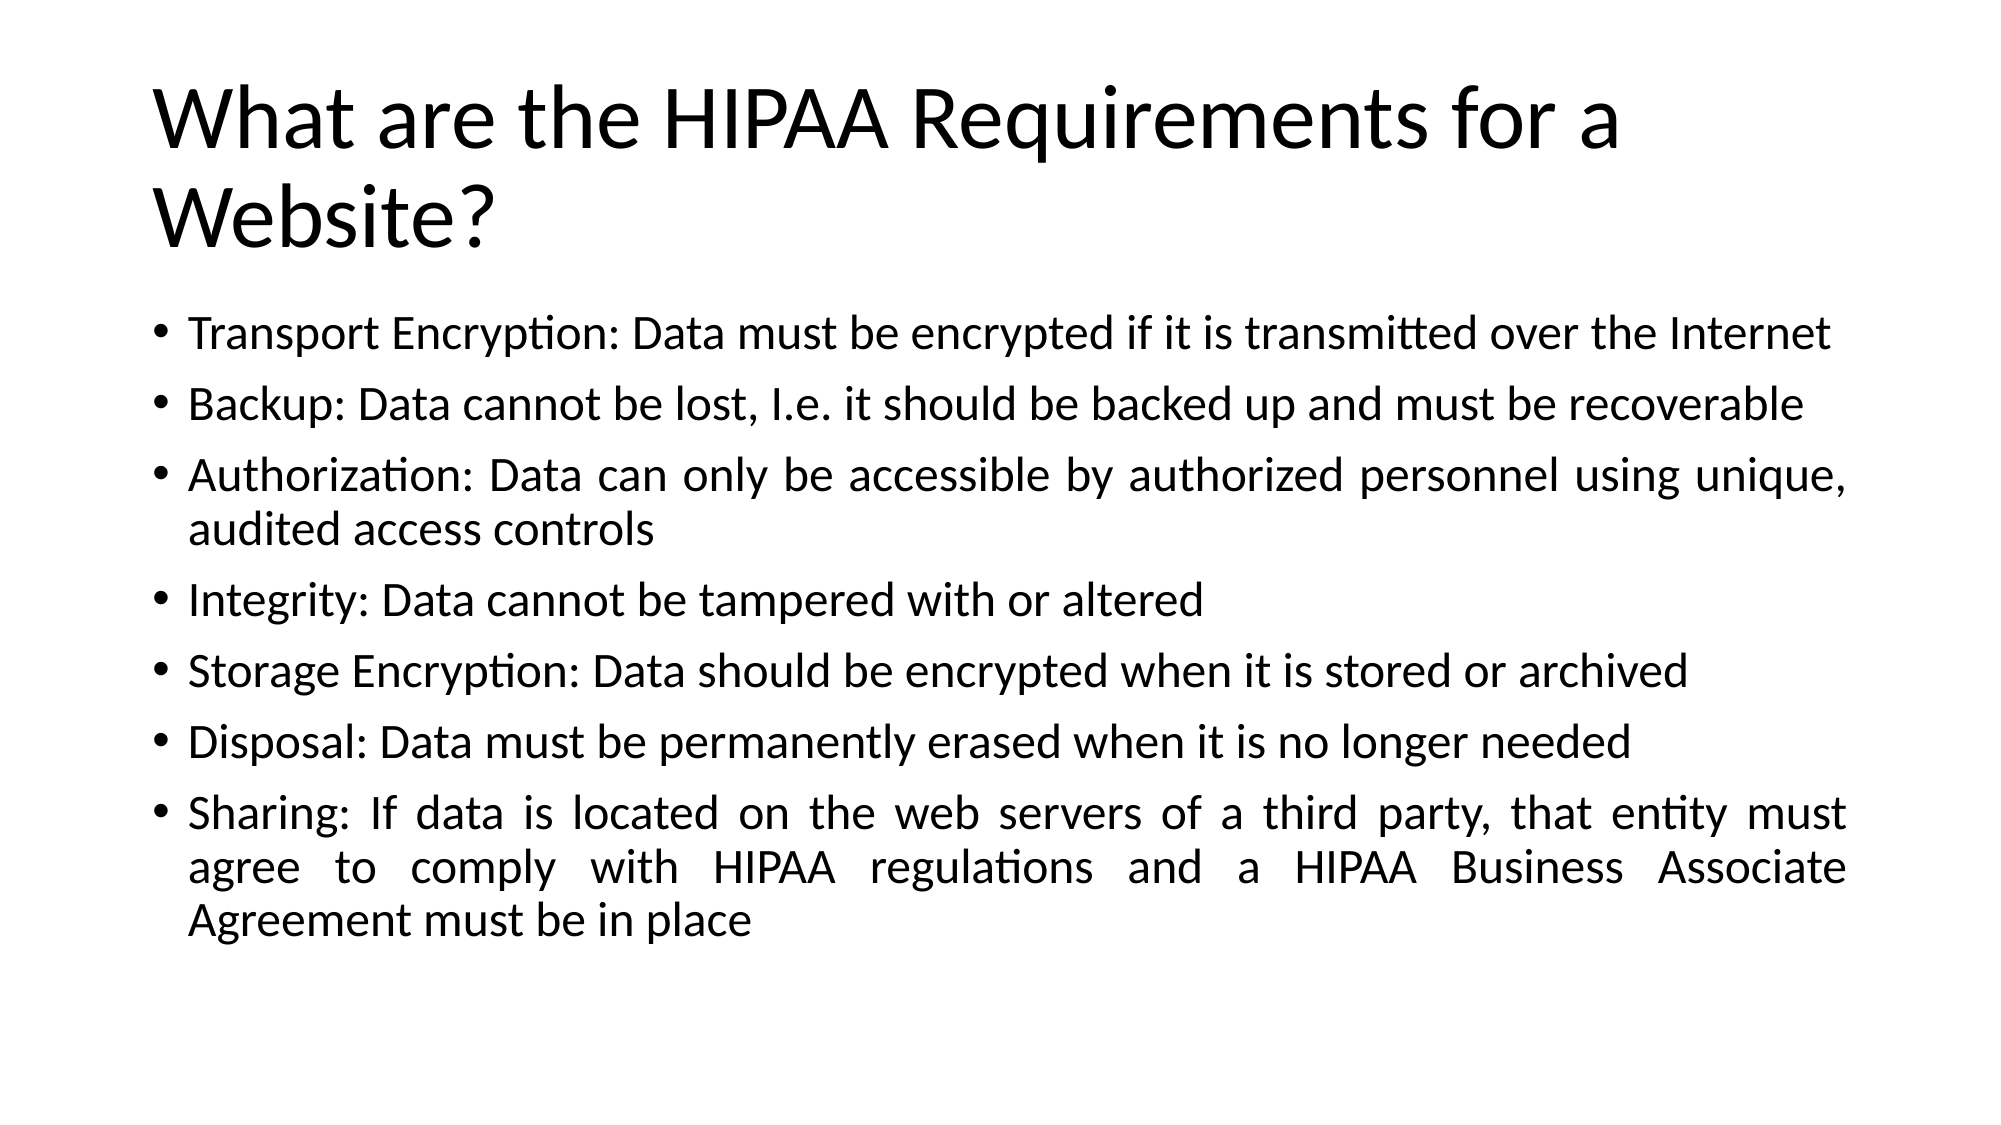

# What are the HIPAA Requirements for a Website?
Transport Encryption: Data must be encrypted if it is transmitted over the Internet
Backup: Data cannot be lost, I.e. it should be backed up and must be recoverable
Authorization: Data can only be accessible by authorized personnel using unique, audited access controls
Integrity: Data cannot be tampered with or altered
Storage Encryption: Data should be encrypted when it is stored or archived
Disposal: Data must be permanently erased when it is no longer needed
Sharing: If data is located on the web servers of a third party, that entity must agree to comply with HIPAA regulations and a HIPAA Business Associate Agreement must be in place